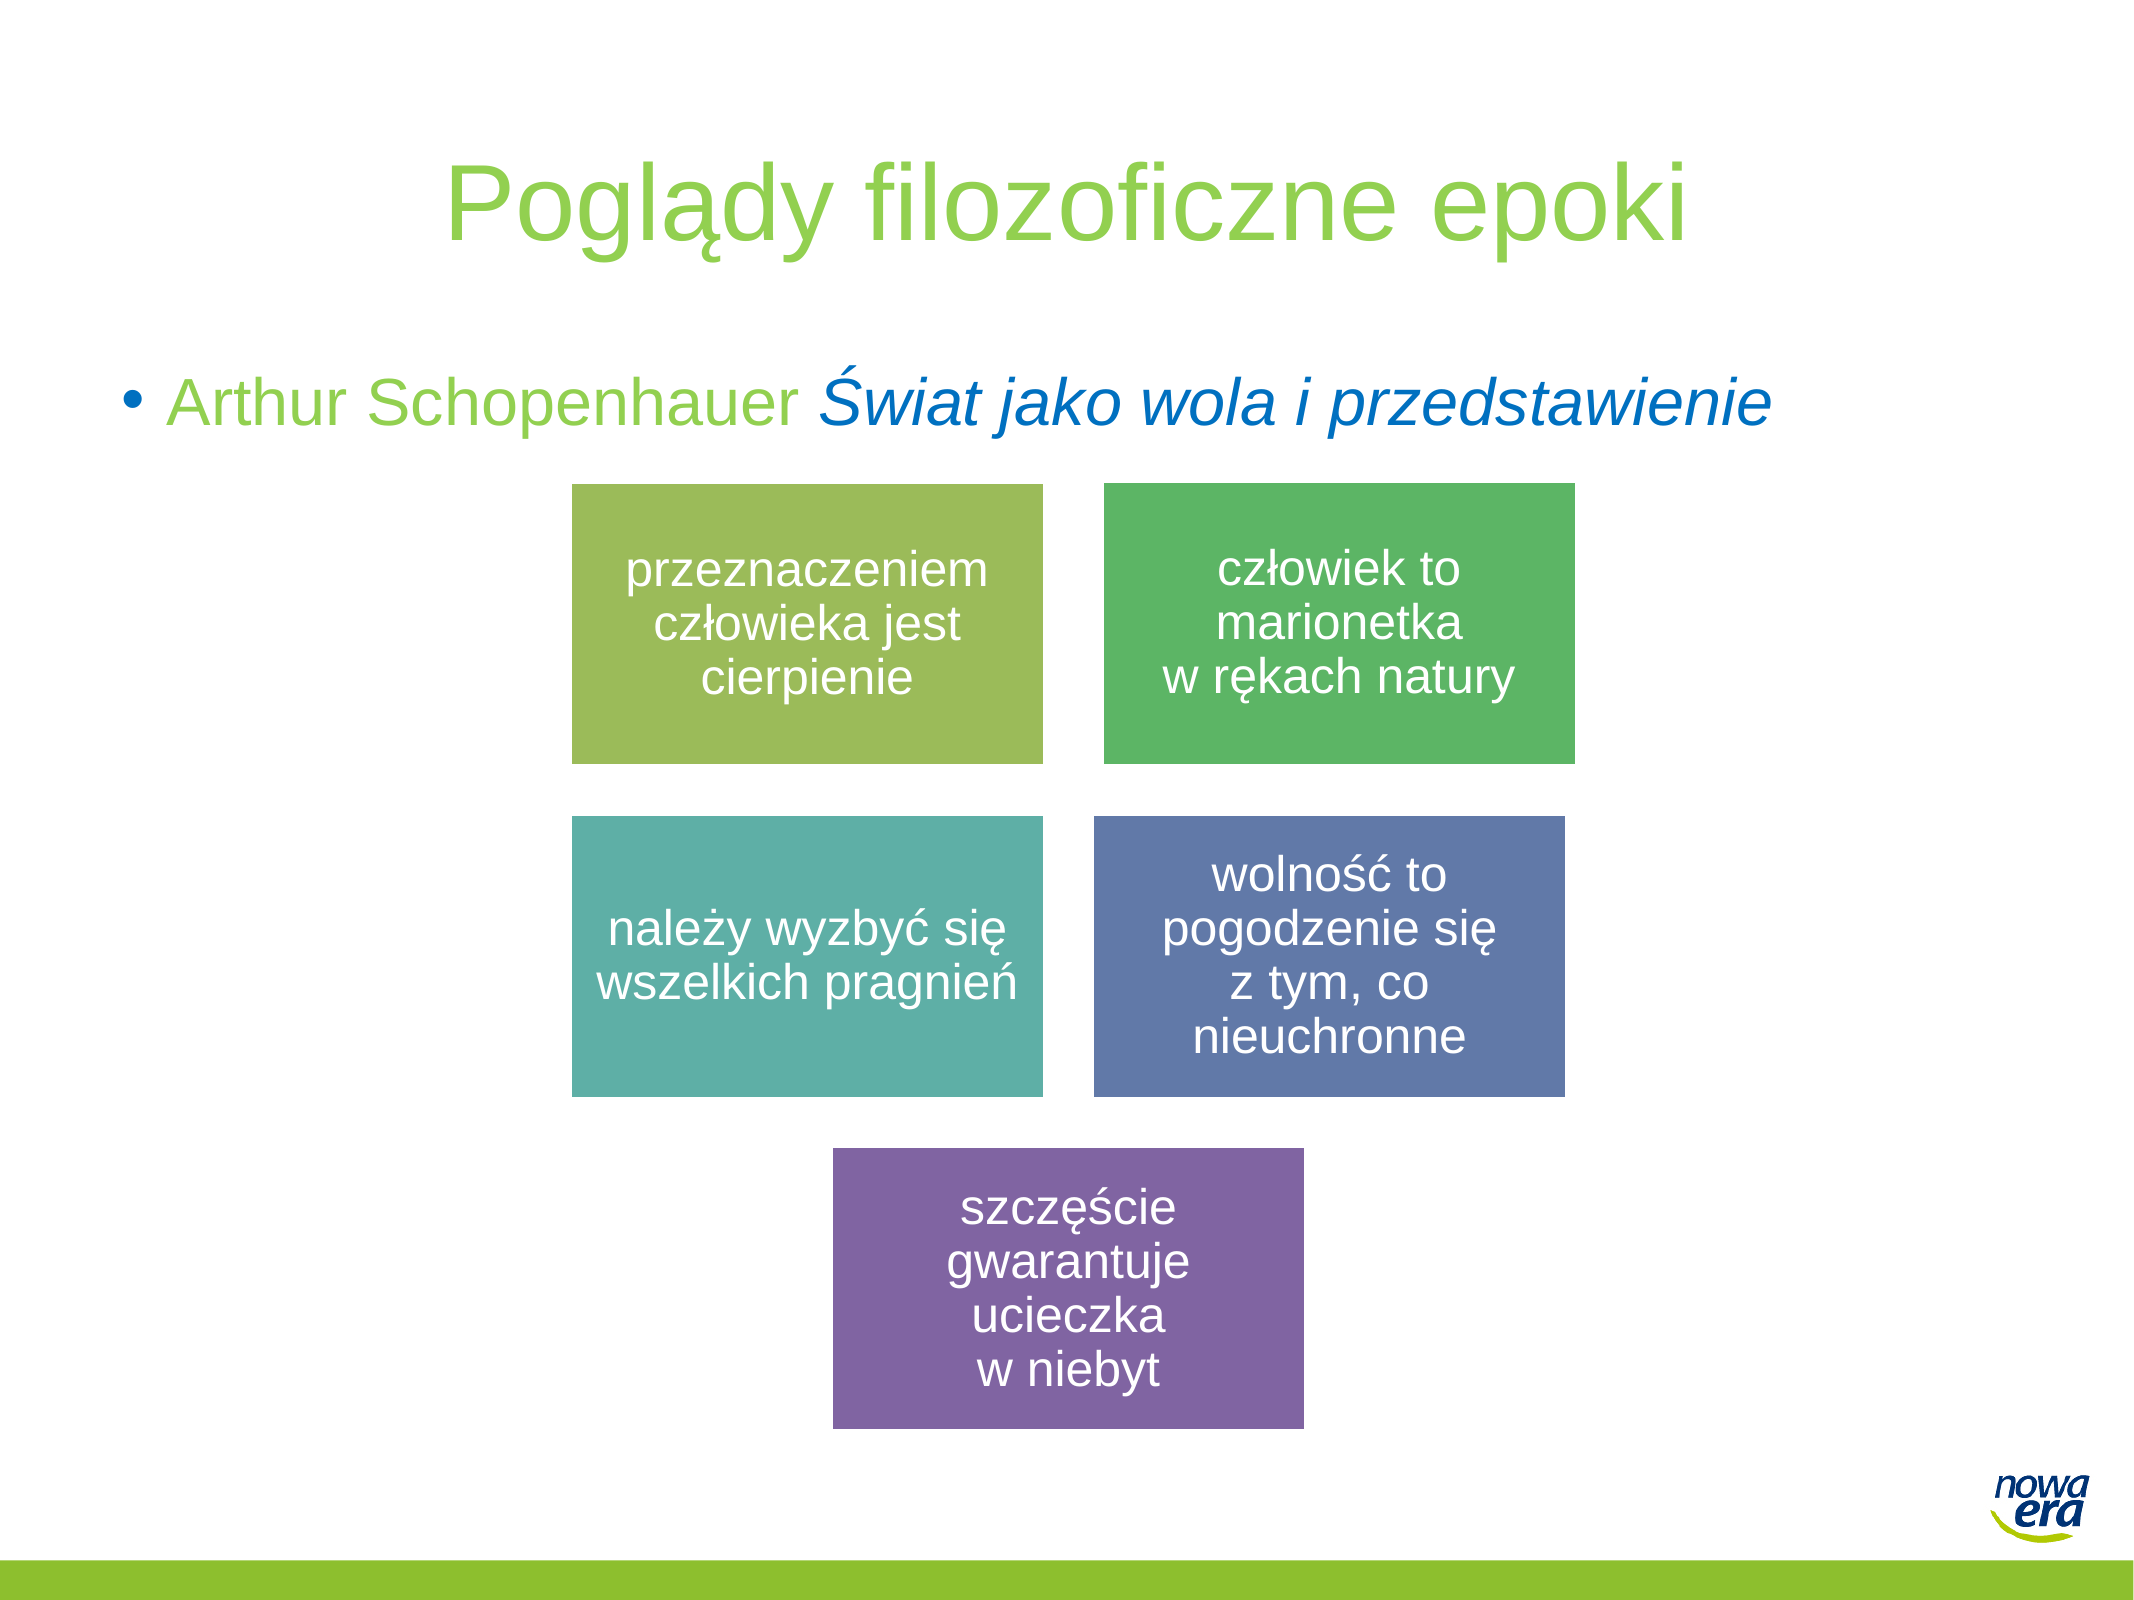

# Poglądy filozoficzne epoki
Arthur Schopenhauer Świat jako wola i przedstawienie
przeznaczeniem człowieka jest cierpienie
człowiek to marionetka
w rękach natury
należy wyzbyć się wszelkich pragnień
wolność to pogodzenie się
z tym, co nieuchronne
szczęście gwarantuje ucieczka
w niebyt